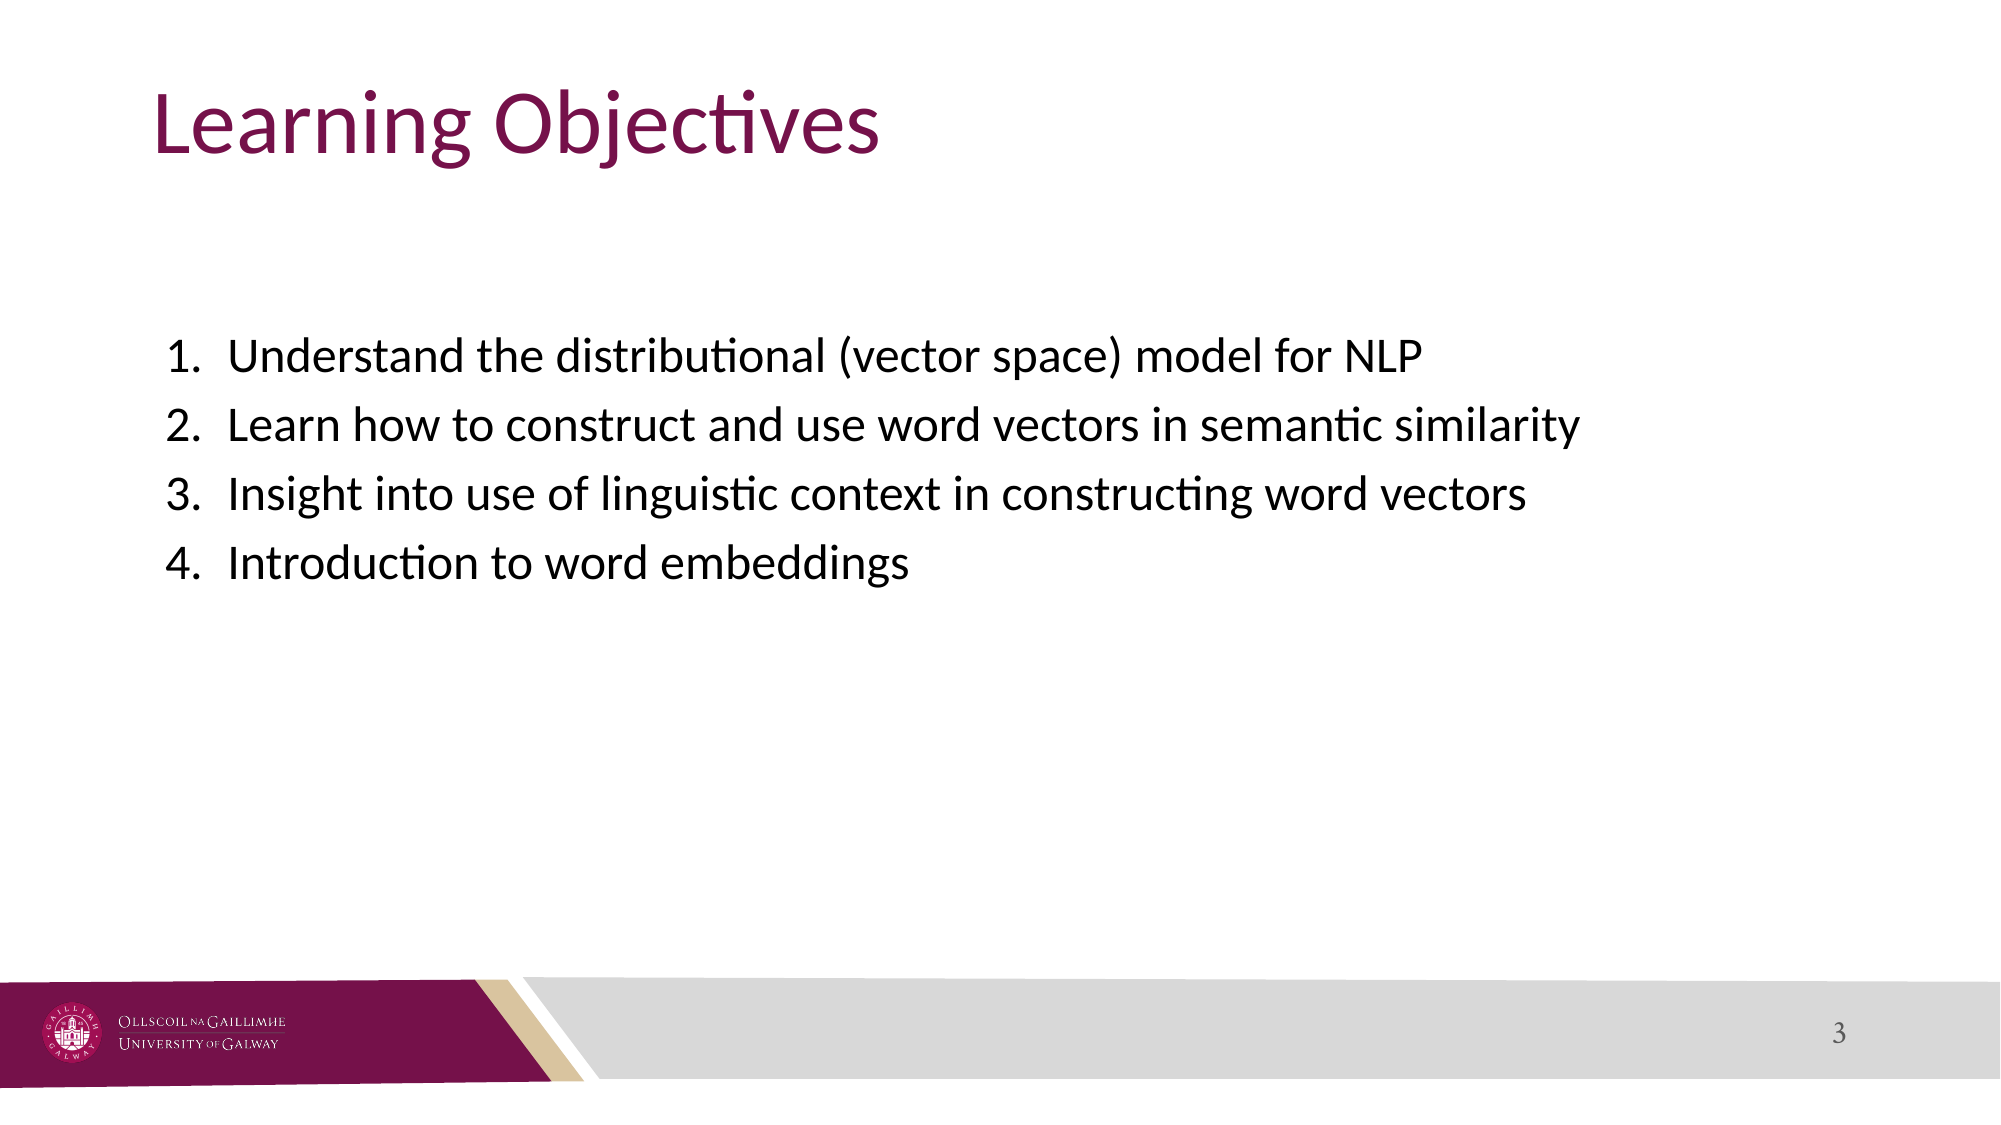

# Learning Objectives
Understand the distributional (vector space) model for NLP
Learn how to construct and use word vectors in semantic similarity
Insight into use of linguistic context in constructing word vectors
Introduction to word embeddings

3